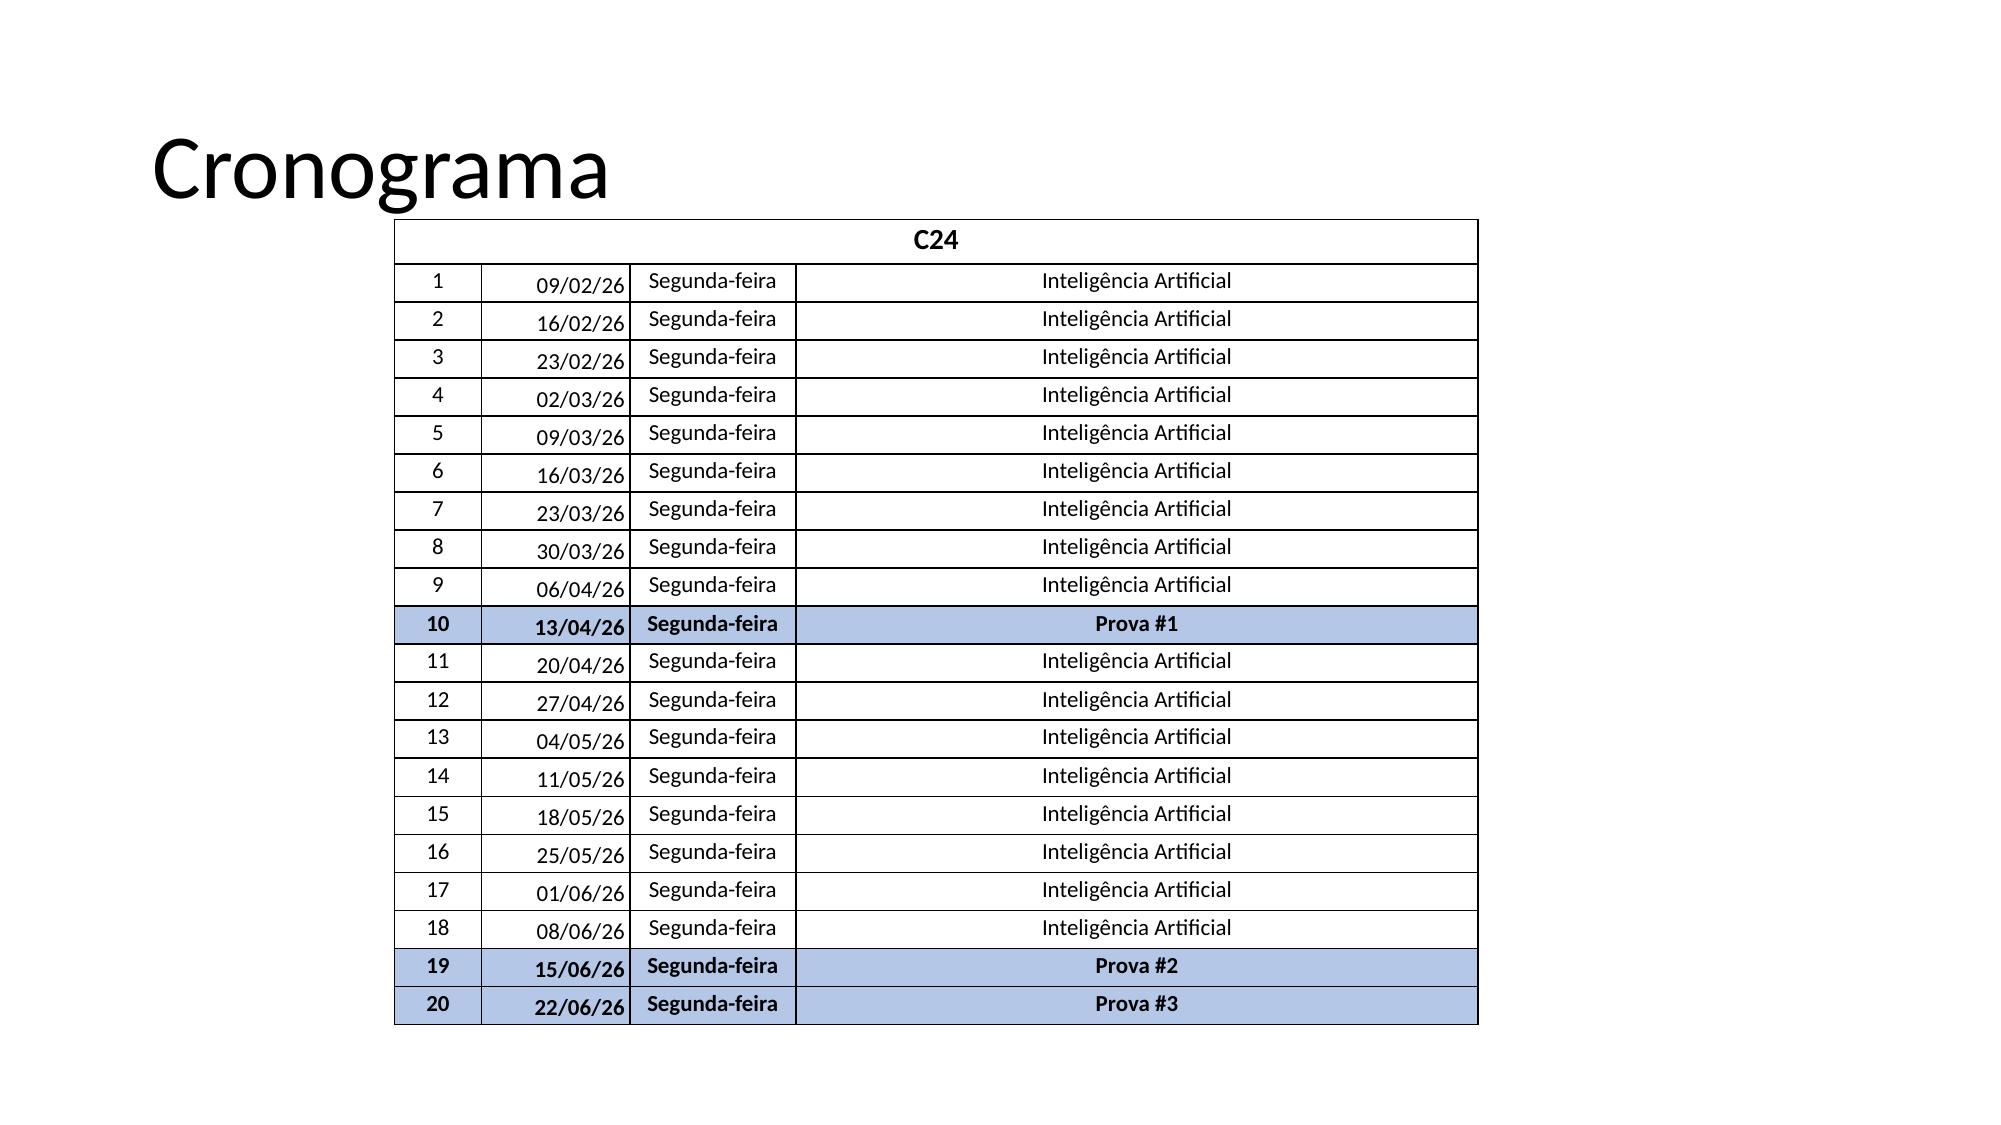

# Cronograma
| C24 |  |  |  |
| --- | --- | --- | --- |
| 1 | 09/02/26 | Segunda-feira | Inteligência Artificial |
| 2 | 16/02/26 | Segunda-feira | Inteligência Artificial |
| 3 | 23/02/26 | Segunda-feira | Inteligência Artificial |
| 4 | 02/03/26 | Segunda-feira | Inteligência Artificial |
| 5 | 09/03/26 | Segunda-feira | Inteligência Artificial |
| 6 | 16/03/26 | Segunda-feira | Inteligência Artificial |
| 7 | 23/03/26 | Segunda-feira | Inteligência Artificial |
| 8 | 30/03/26 | Segunda-feira | Inteligência Artificial |
| 9 | 06/04/26 | Segunda-feira | Inteligência Artificial |
| 10 | 13/04/26 | Segunda-feira | Prova #1 |
| 11 | 20/04/26 | Segunda-feira | Inteligência Artificial |
| 12 | 27/04/26 | Segunda-feira | Inteligência Artificial |
| 13 | 04/05/26 | Segunda-feira | Inteligência Artificial |
| 14 | 11/05/26 | Segunda-feira | Inteligência Artificial |
| 15 | 18/05/26 | Segunda-feira | Inteligência Artificial |
| 16 | 25/05/26 | Segunda-feira | Inteligência Artificial |
| 17 | 01/06/26 | Segunda-feira | Inteligência Artificial |
| 18 | 08/06/26 | Segunda-feira | Inteligência Artificial |
| 19 | 15/06/26 | Segunda-feira | Prova #2 |
| 20 | 22/06/26 | Segunda-feira | Prova #3 |